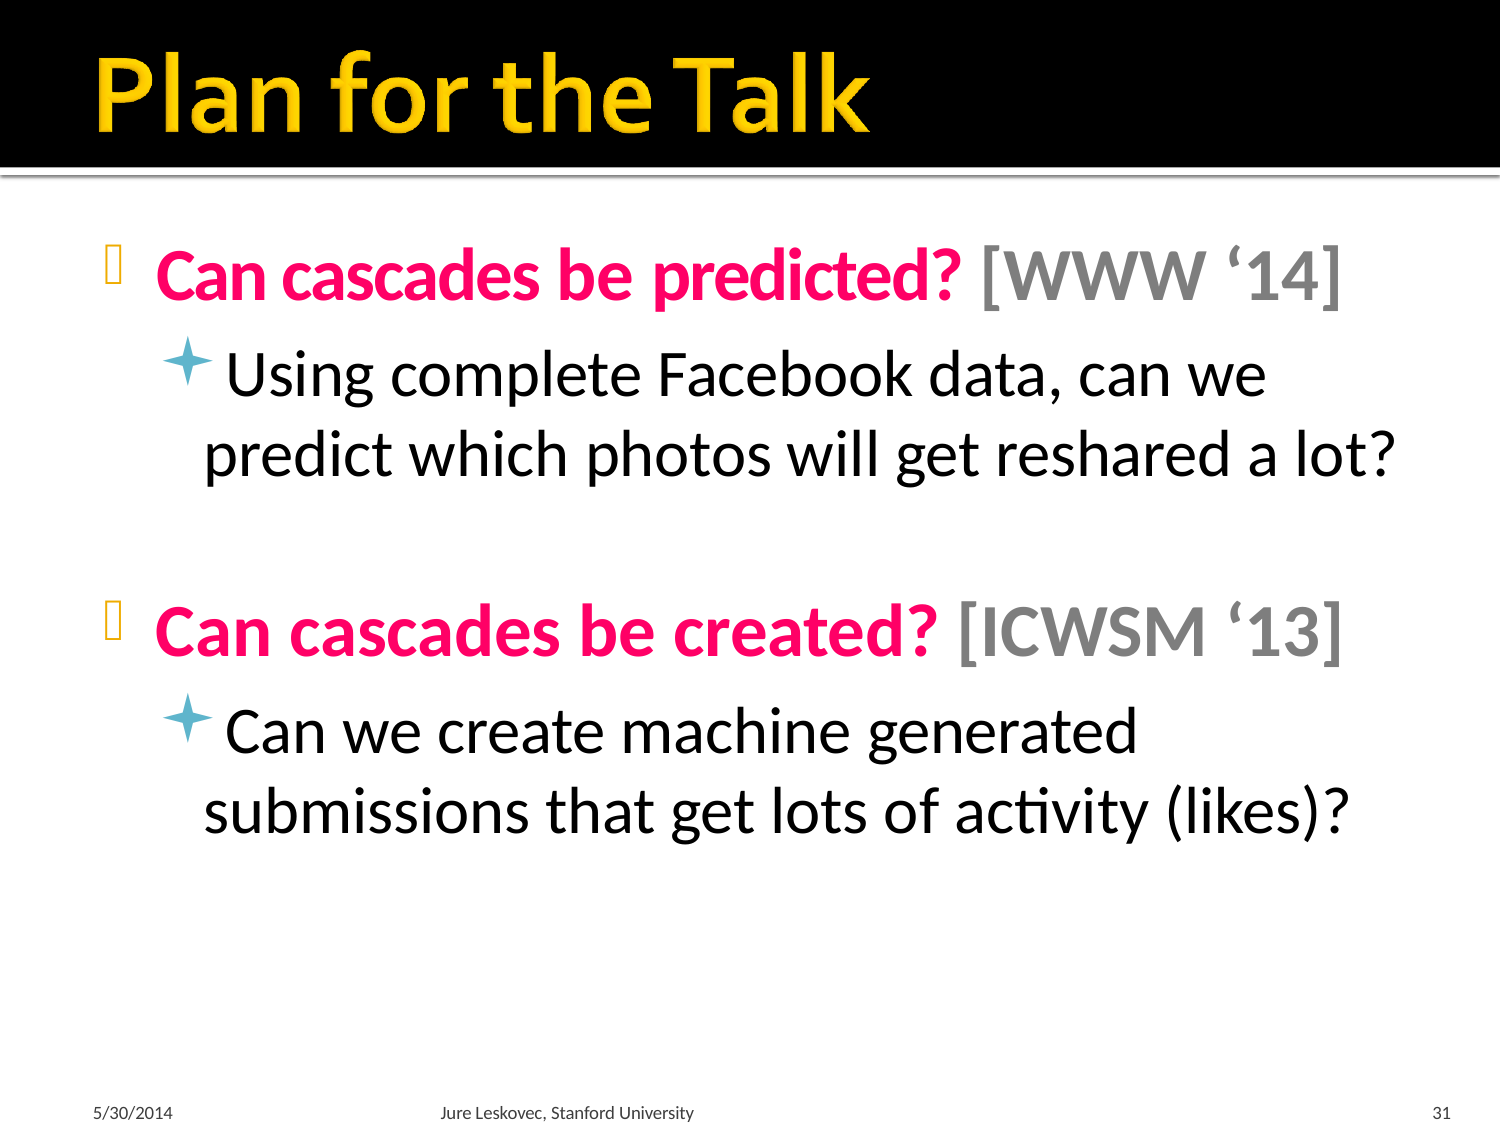

# Can cascades be predicted? [WWW ‘14]
Using complete Facebook data, can we  predict which photos will get reshared a lot?

Can cascades be created? [ICWSM ‘13]
Can we create machine generated
submissions that get lots of activity (likes)?
5/30/2014
Jure Leskovec, Stanford University
31